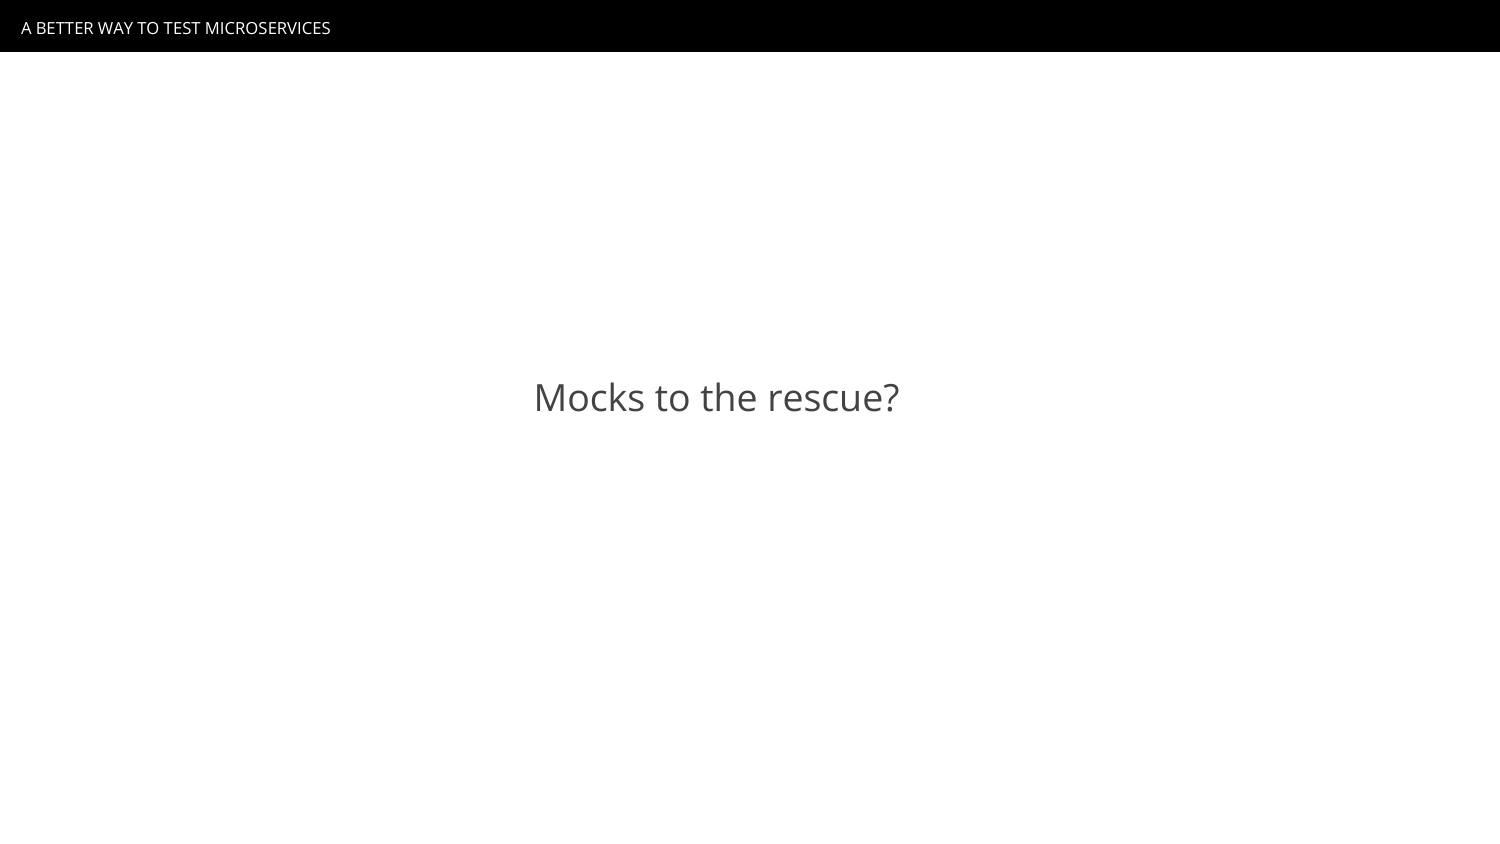

A BETTER WAY TO TEST MICROSERVICES
Mocks to the rescue?